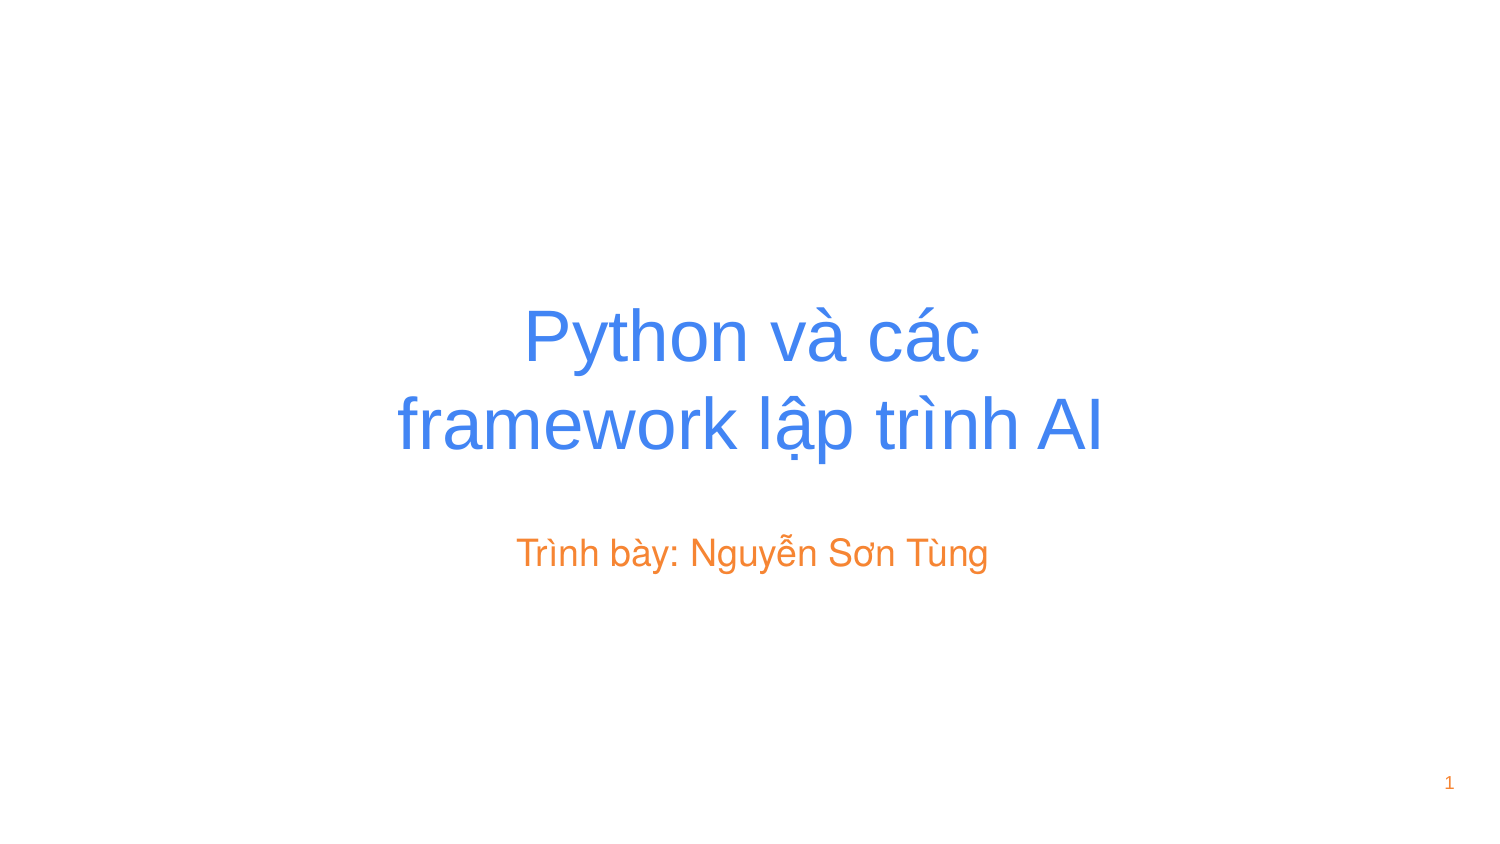

Python và các framework lập trình AI
Trình bày: Nguyễn Sơn Tùng
1